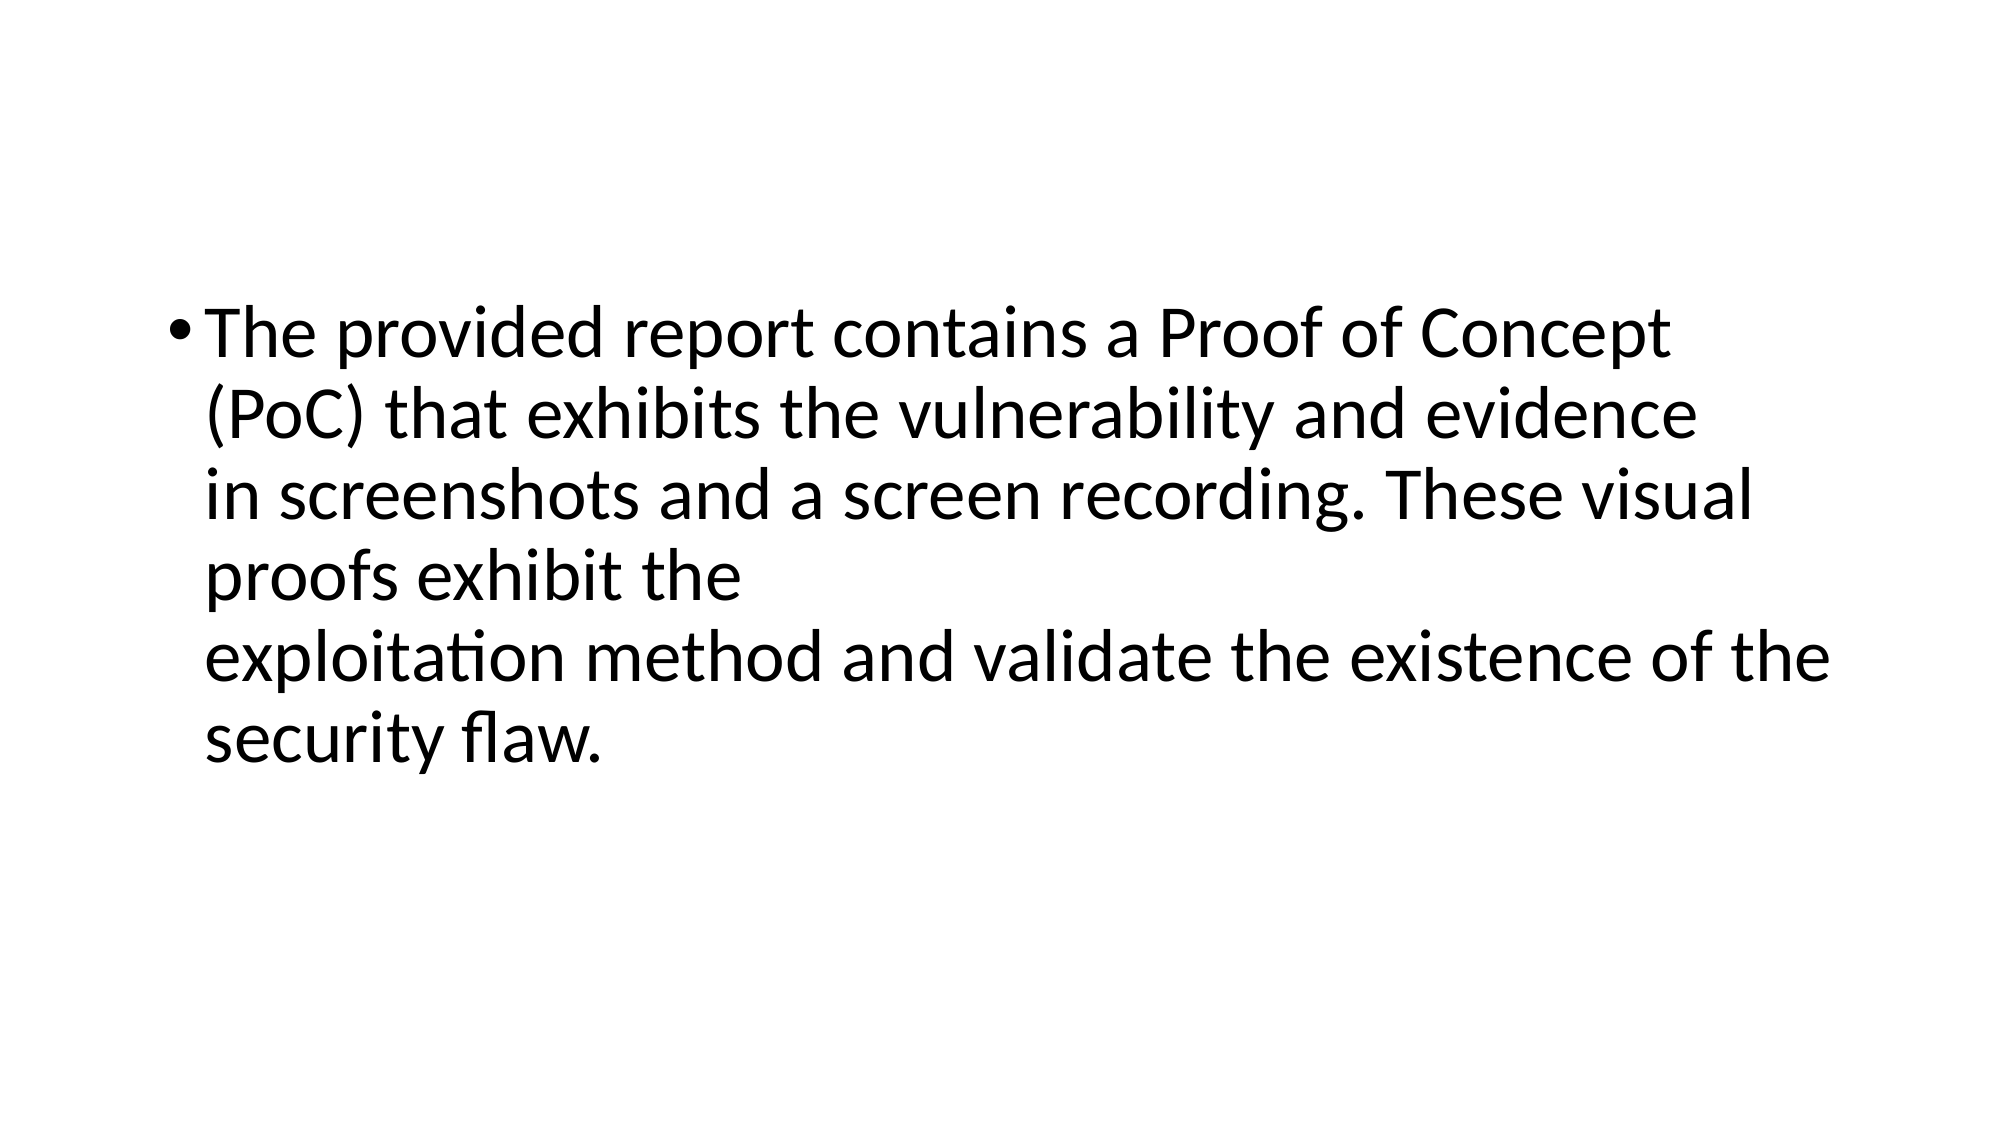

The provided report contains a Proof of Concept (PoC) that exhibits the vulnerability and evidence in screenshots and a screen recording. These visual proofs exhibit the exploitation method and validate the existence of the security flaw.